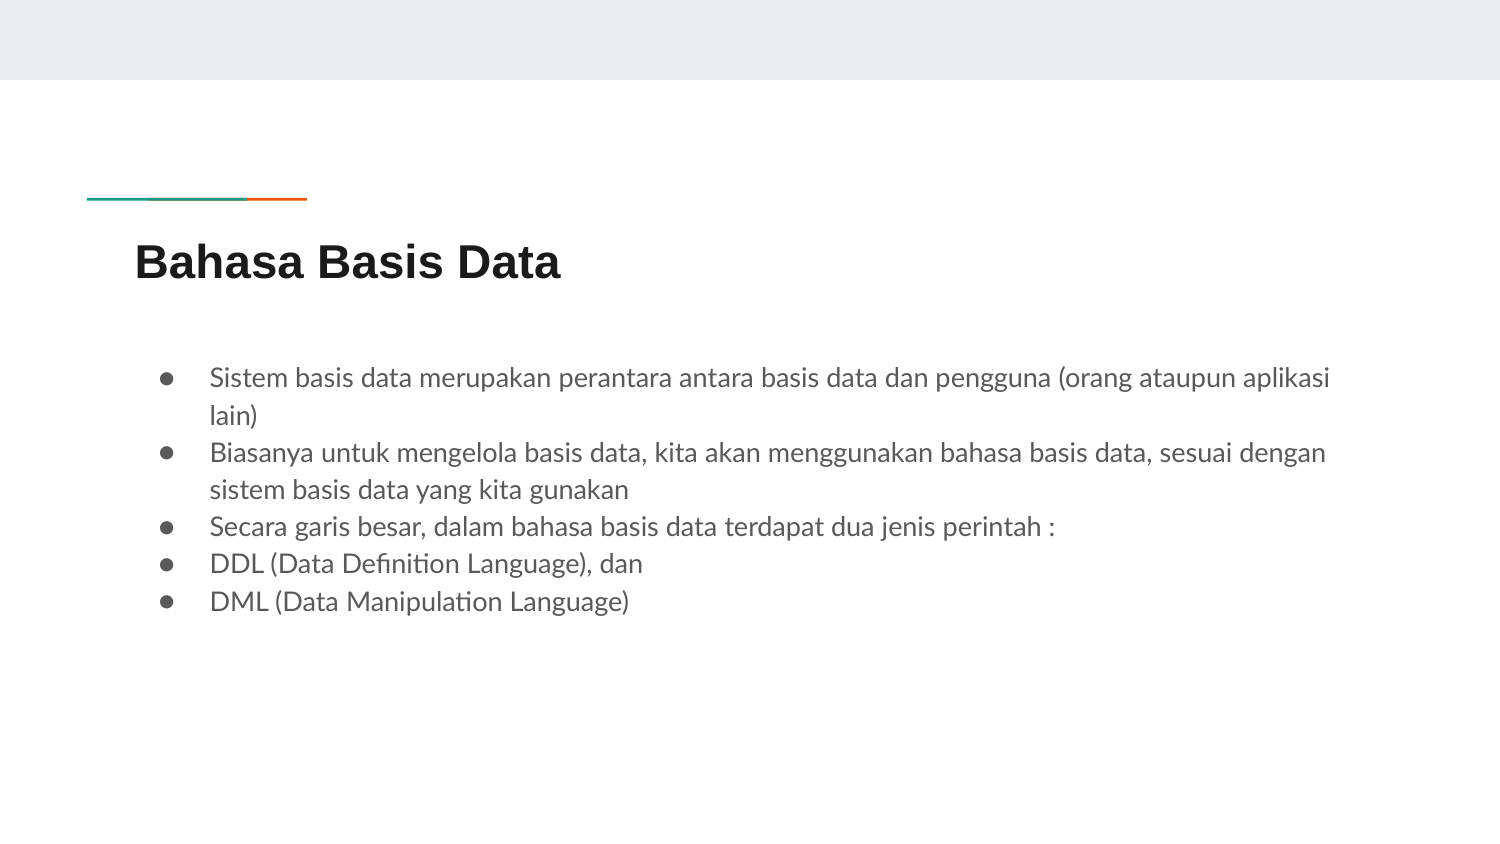

# Bahasa Basis Data
Sistem basis data merupakan perantara antara basis data dan pengguna (orang ataupun aplikasi lain)
Biasanya untuk mengelola basis data, kita akan menggunakan bahasa basis data, sesuai dengan sistem basis data yang kita gunakan
Secara garis besar, dalam bahasa basis data terdapat dua jenis perintah :
DDL (Data Definition Language), dan
DML (Data Manipulation Language)